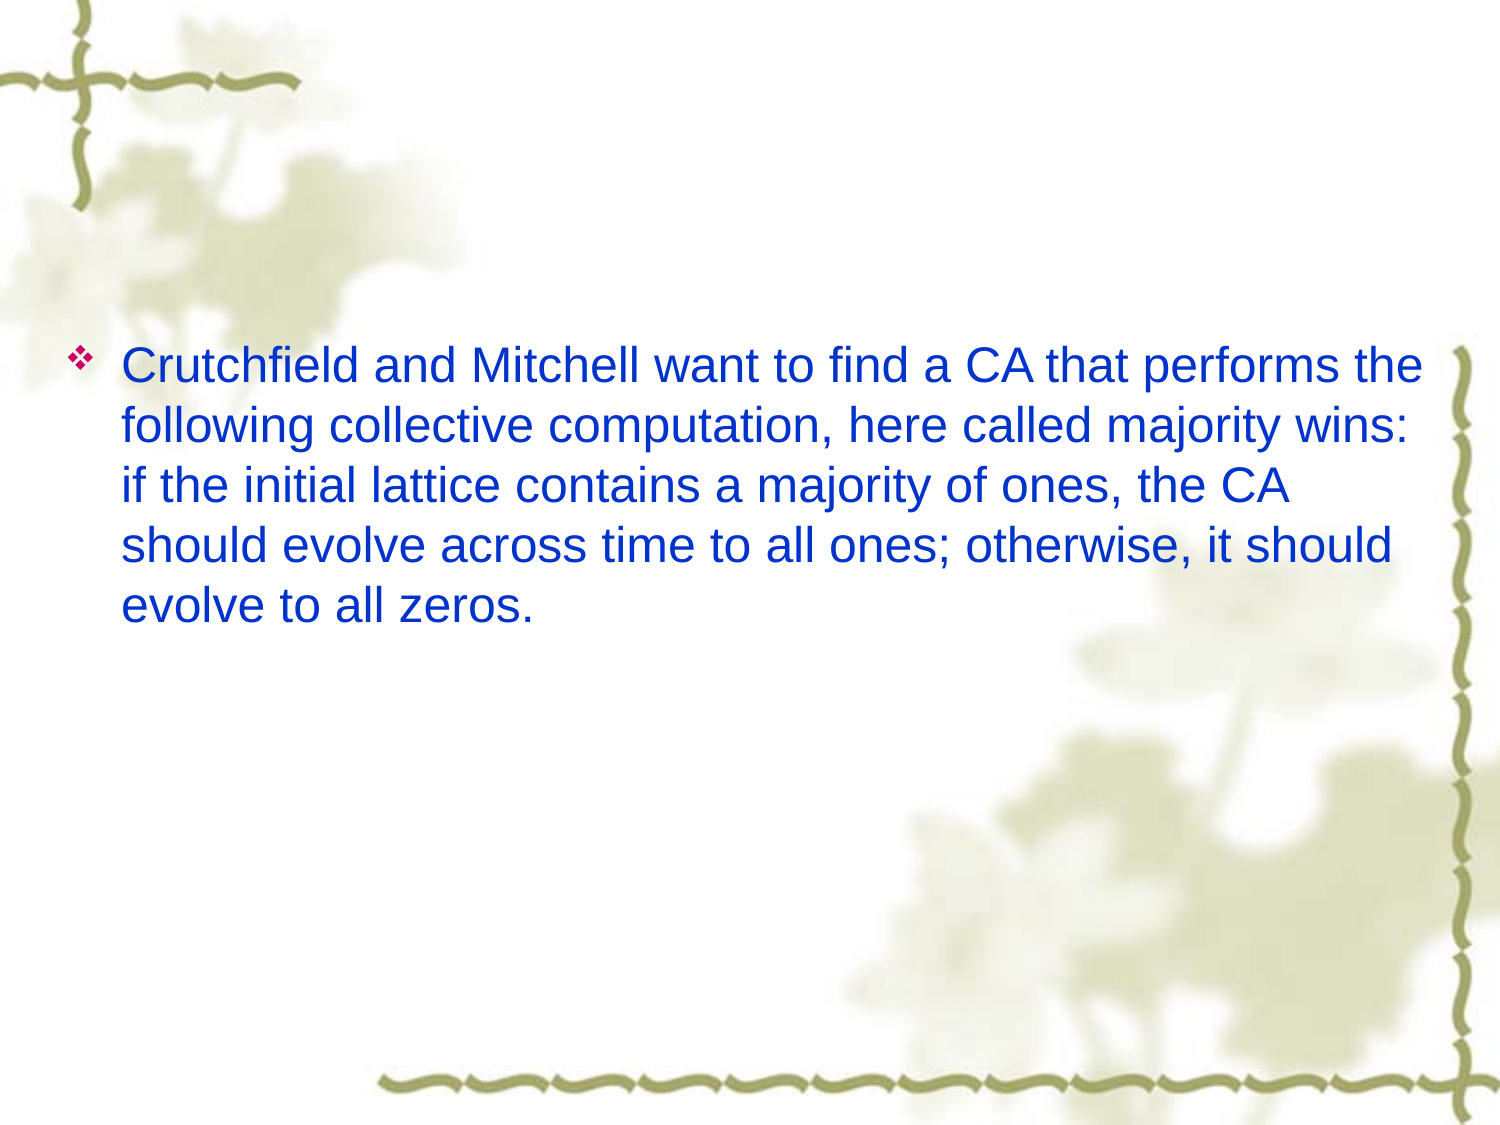

#
Crutchfield and Mitchell want to find a CA that performs the following collective computation, here called majority wins: if the initial lattice contains a majority of ones, the CA should evolve across time to all ones; otherwise, it should evolve to all zeros.